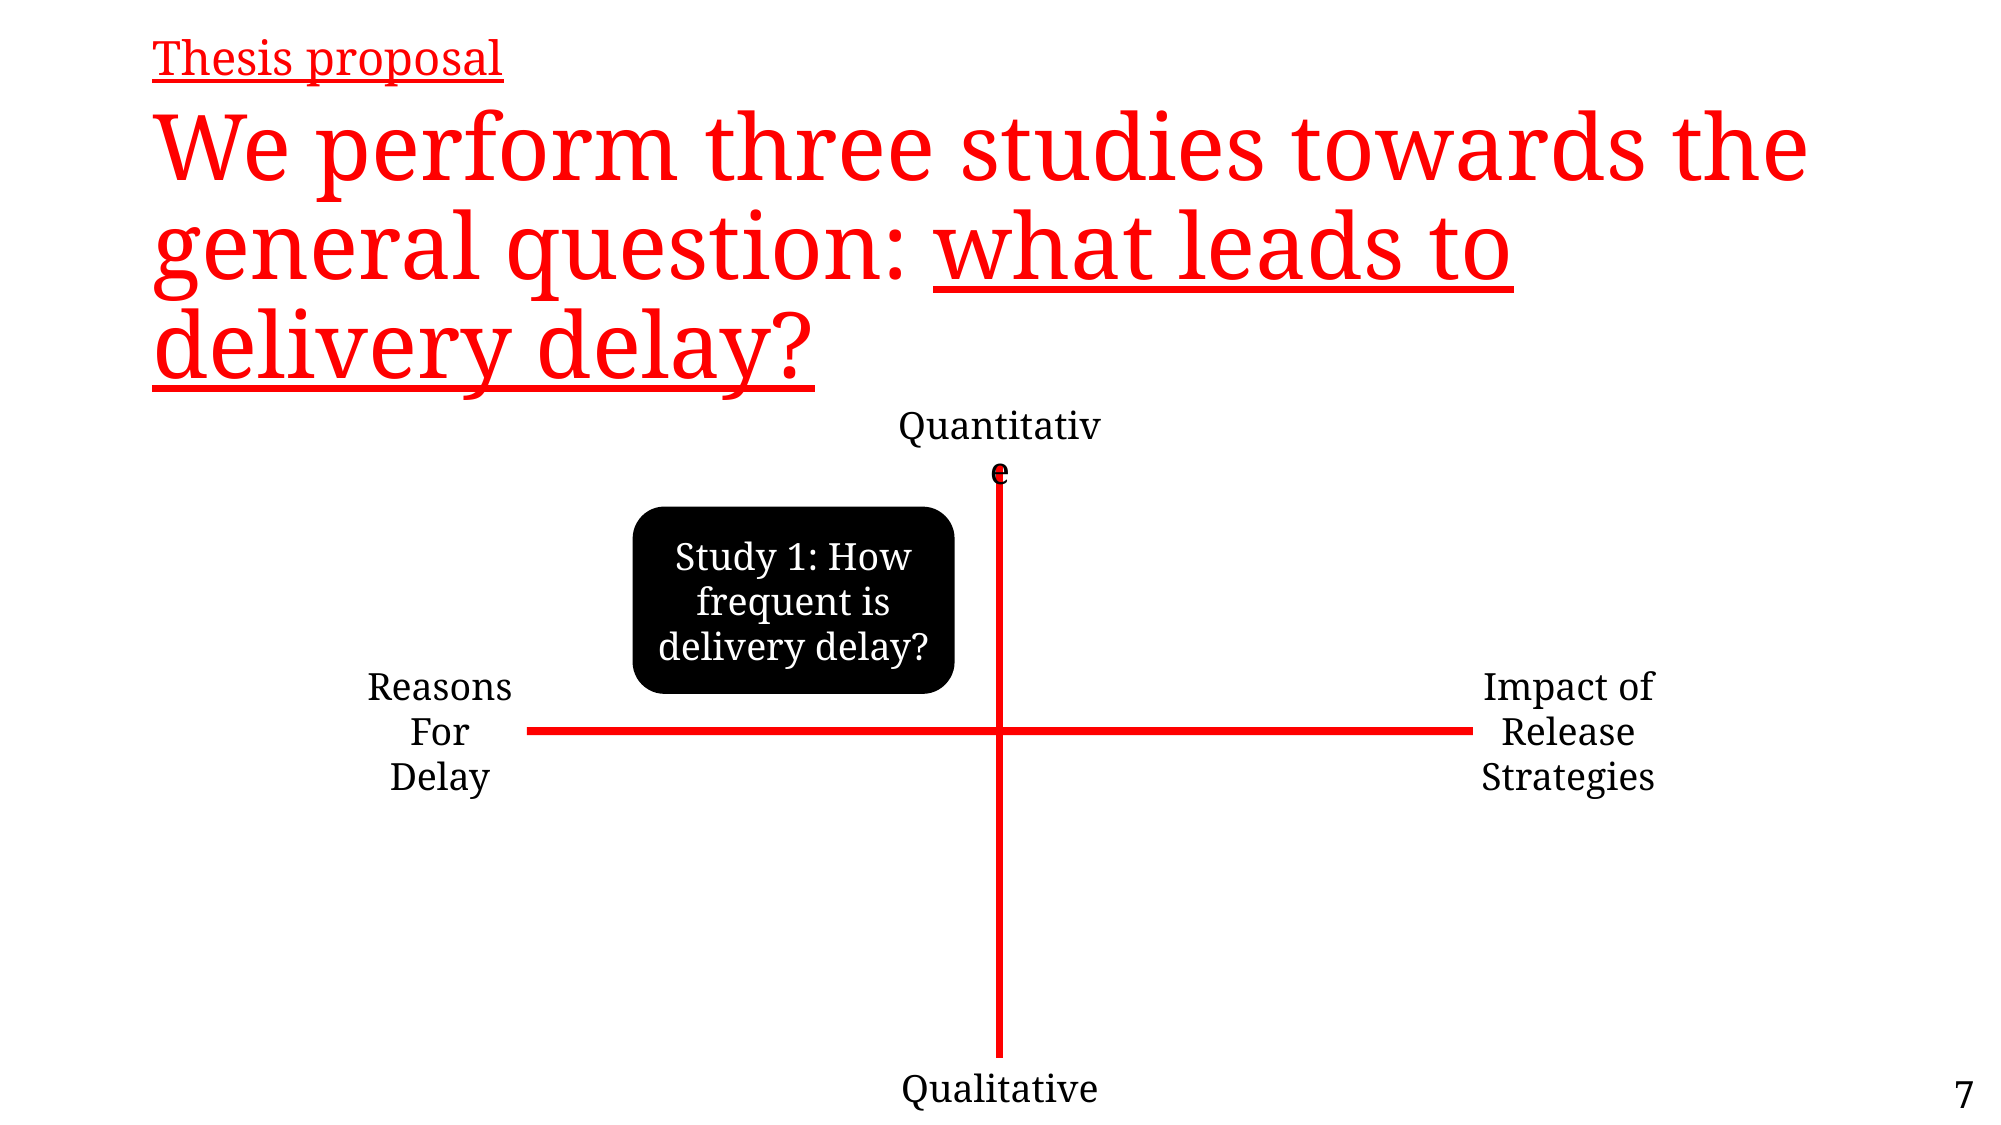

Thesis proposal
# We perform three studies towards the general question: what leads to delivery delay?
Quantitative

Study 1: How frequent is delivery delay?
Reasons
For
Delay
Impact of
Release
Strategies

Qualitative
7